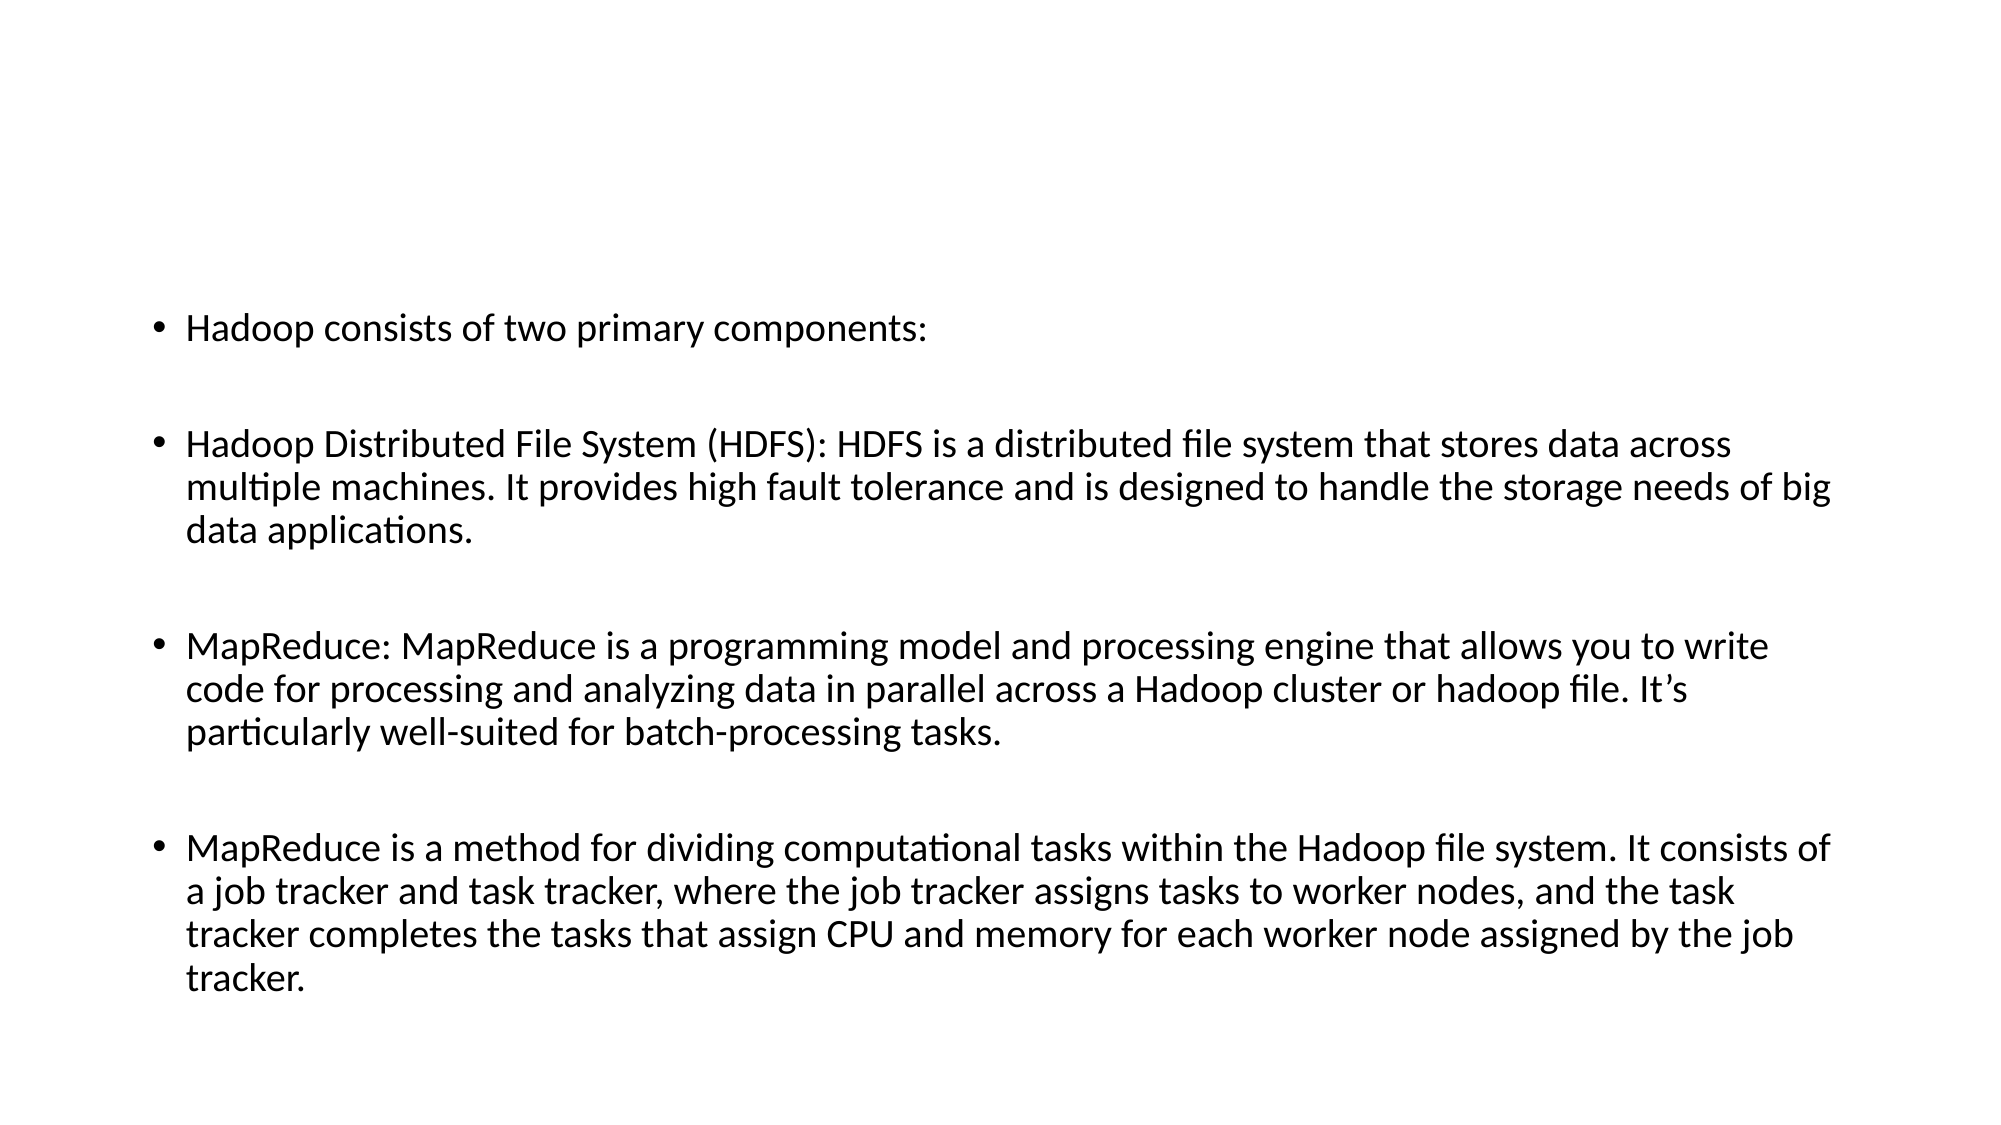

#
Hadoop consists of two primary components:

Hadoop Distributed File System (HDFS): HDFS is a distributed file system that stores data across multiple machines. It provides high fault tolerance and is designed to handle the storage needs of big data applications.

MapReduce: MapReduce is a programming model and processing engine that allows you to write code for processing and analyzing data in parallel across a Hadoop cluster or hadoop file. It’s particularly well-suited for batch-processing tasks.

MapReduce is a method for dividing computational tasks within the Hadoop file system. It consists of a job tracker and task tracker, where the job tracker assigns tasks to worker nodes, and the task tracker completes the tasks that assign CPU and memory for each worker node assigned by the job tracker.